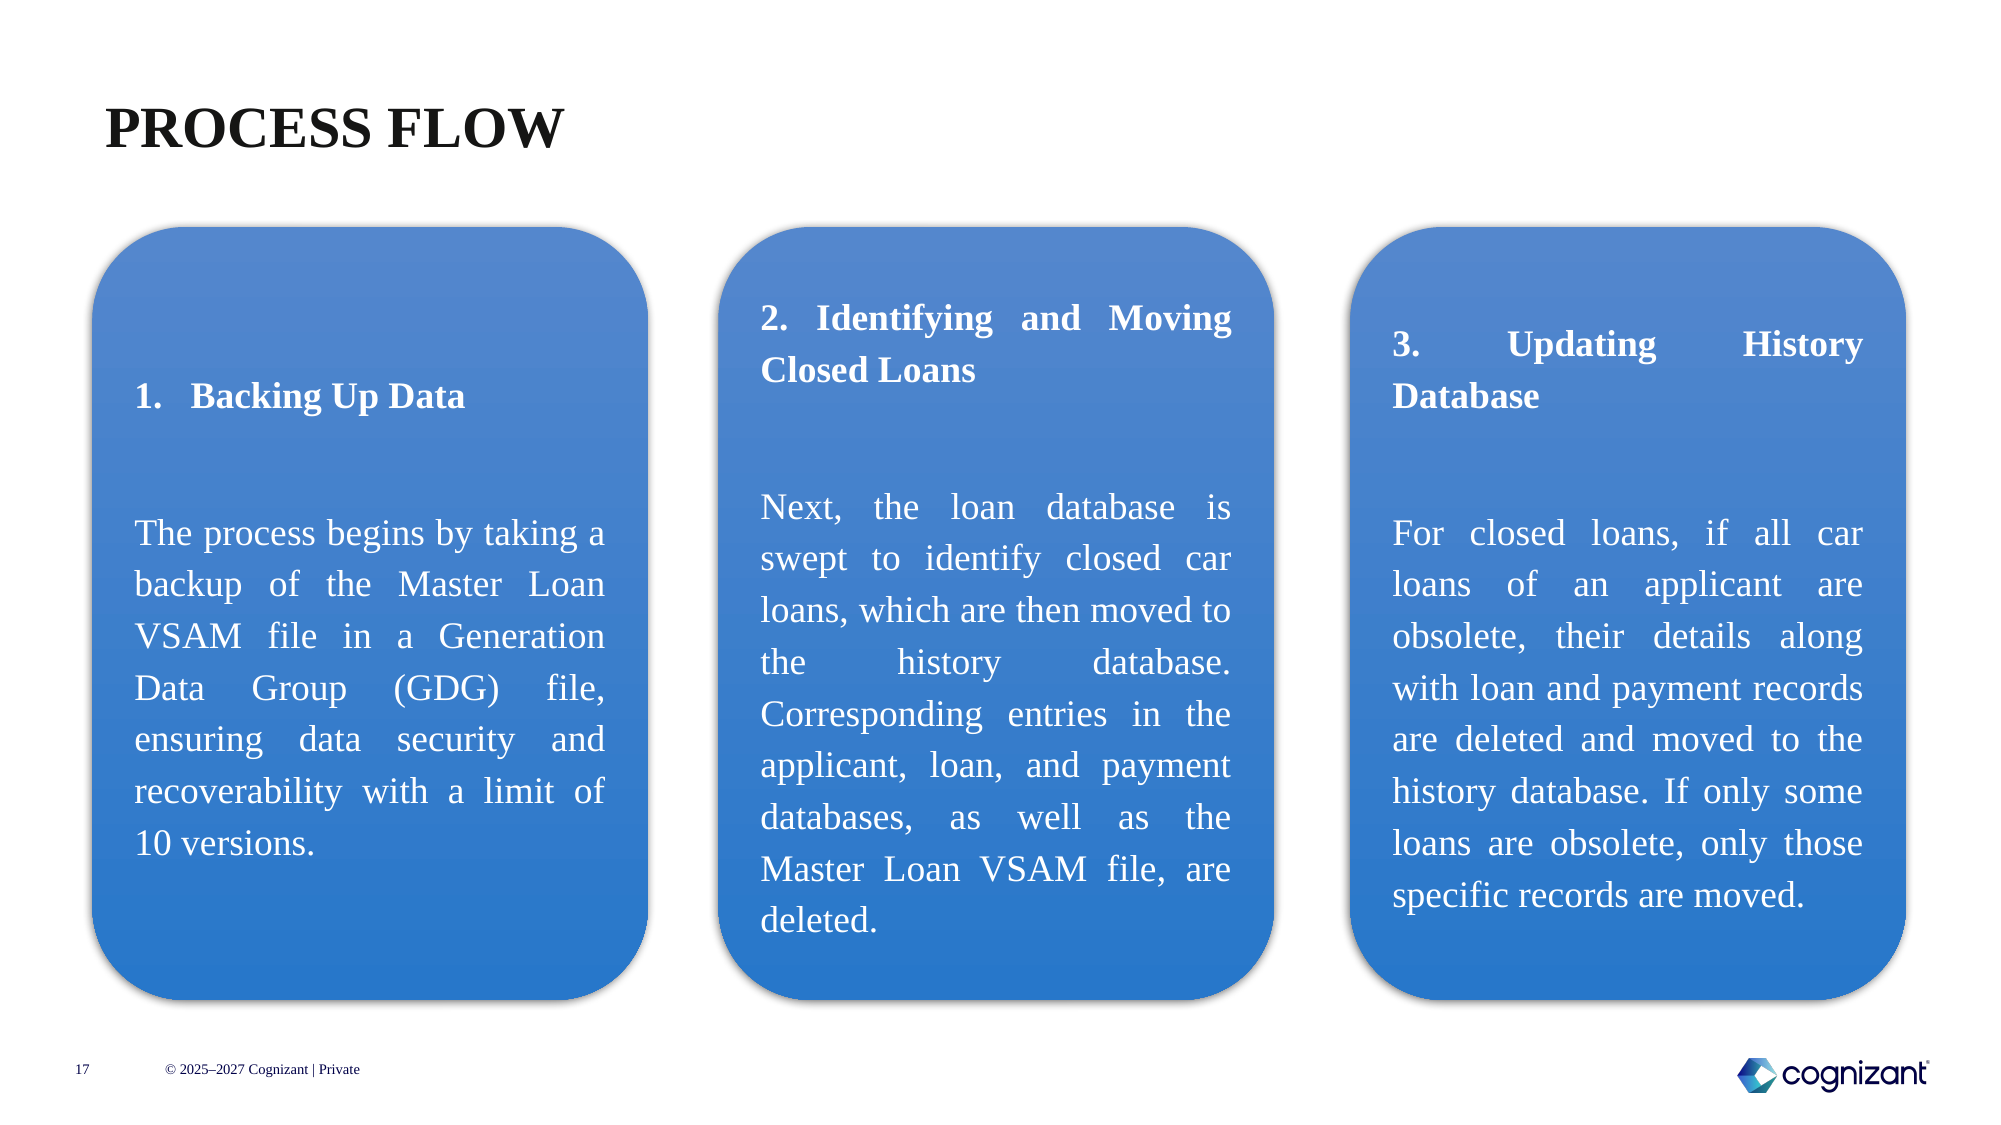

PROCESS FLOW
Backing Up Data

The process begins by taking a backup of the Master Loan VSAM file in a Generation Data Group (GDG) file, ensuring data security and recoverability with a limit of 10 versions.
2. Identifying and Moving Closed Loans

Next, the loan database is swept to identify closed car loans, which are then moved to the history database. Corresponding entries in the applicant, loan, and payment databases, as well as the Master Loan VSAM file, are deleted.
3. Updating History Database

For closed loans, if all car loans of an applicant are obsolete, their details along with loan and payment records are deleted and moved to the history database. If only some loans are obsolete, only those specific records are moved.
17
© 2025–2027 Cognizant | Private